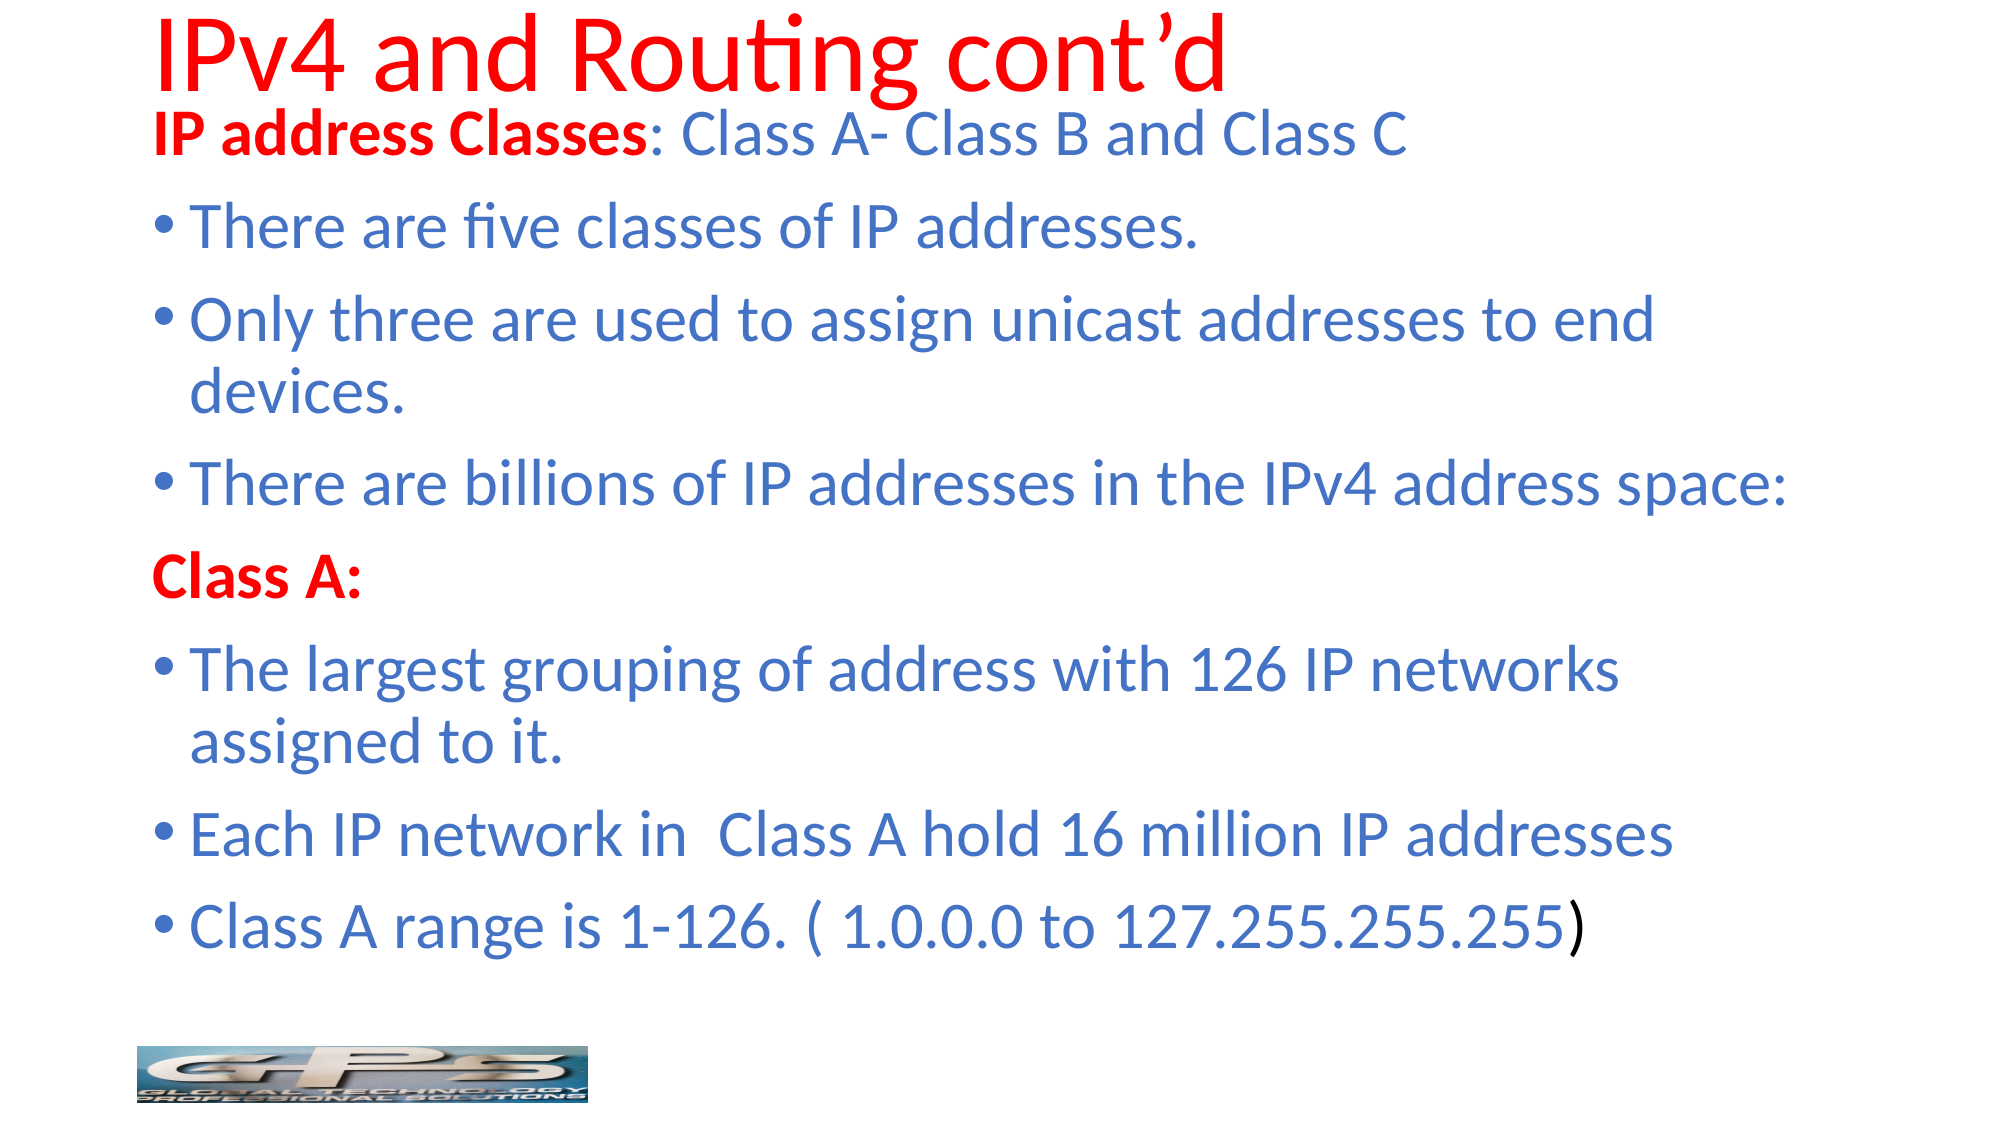

# IPv4 and Routing cont’d
IP address Classes: Class A- Class B and Class C
There are five classes of IP addresses.
Only three are used to assign unicast addresses to end devices.
There are billions of IP addresses in the IPv4 address space:
Class A:
The largest grouping of address with 126 IP networks assigned to it.
Each IP network in  Class A hold 16 million IP addresses
Class A range is 1-126. ( 1.0.0.0 to 127.255.255.255)